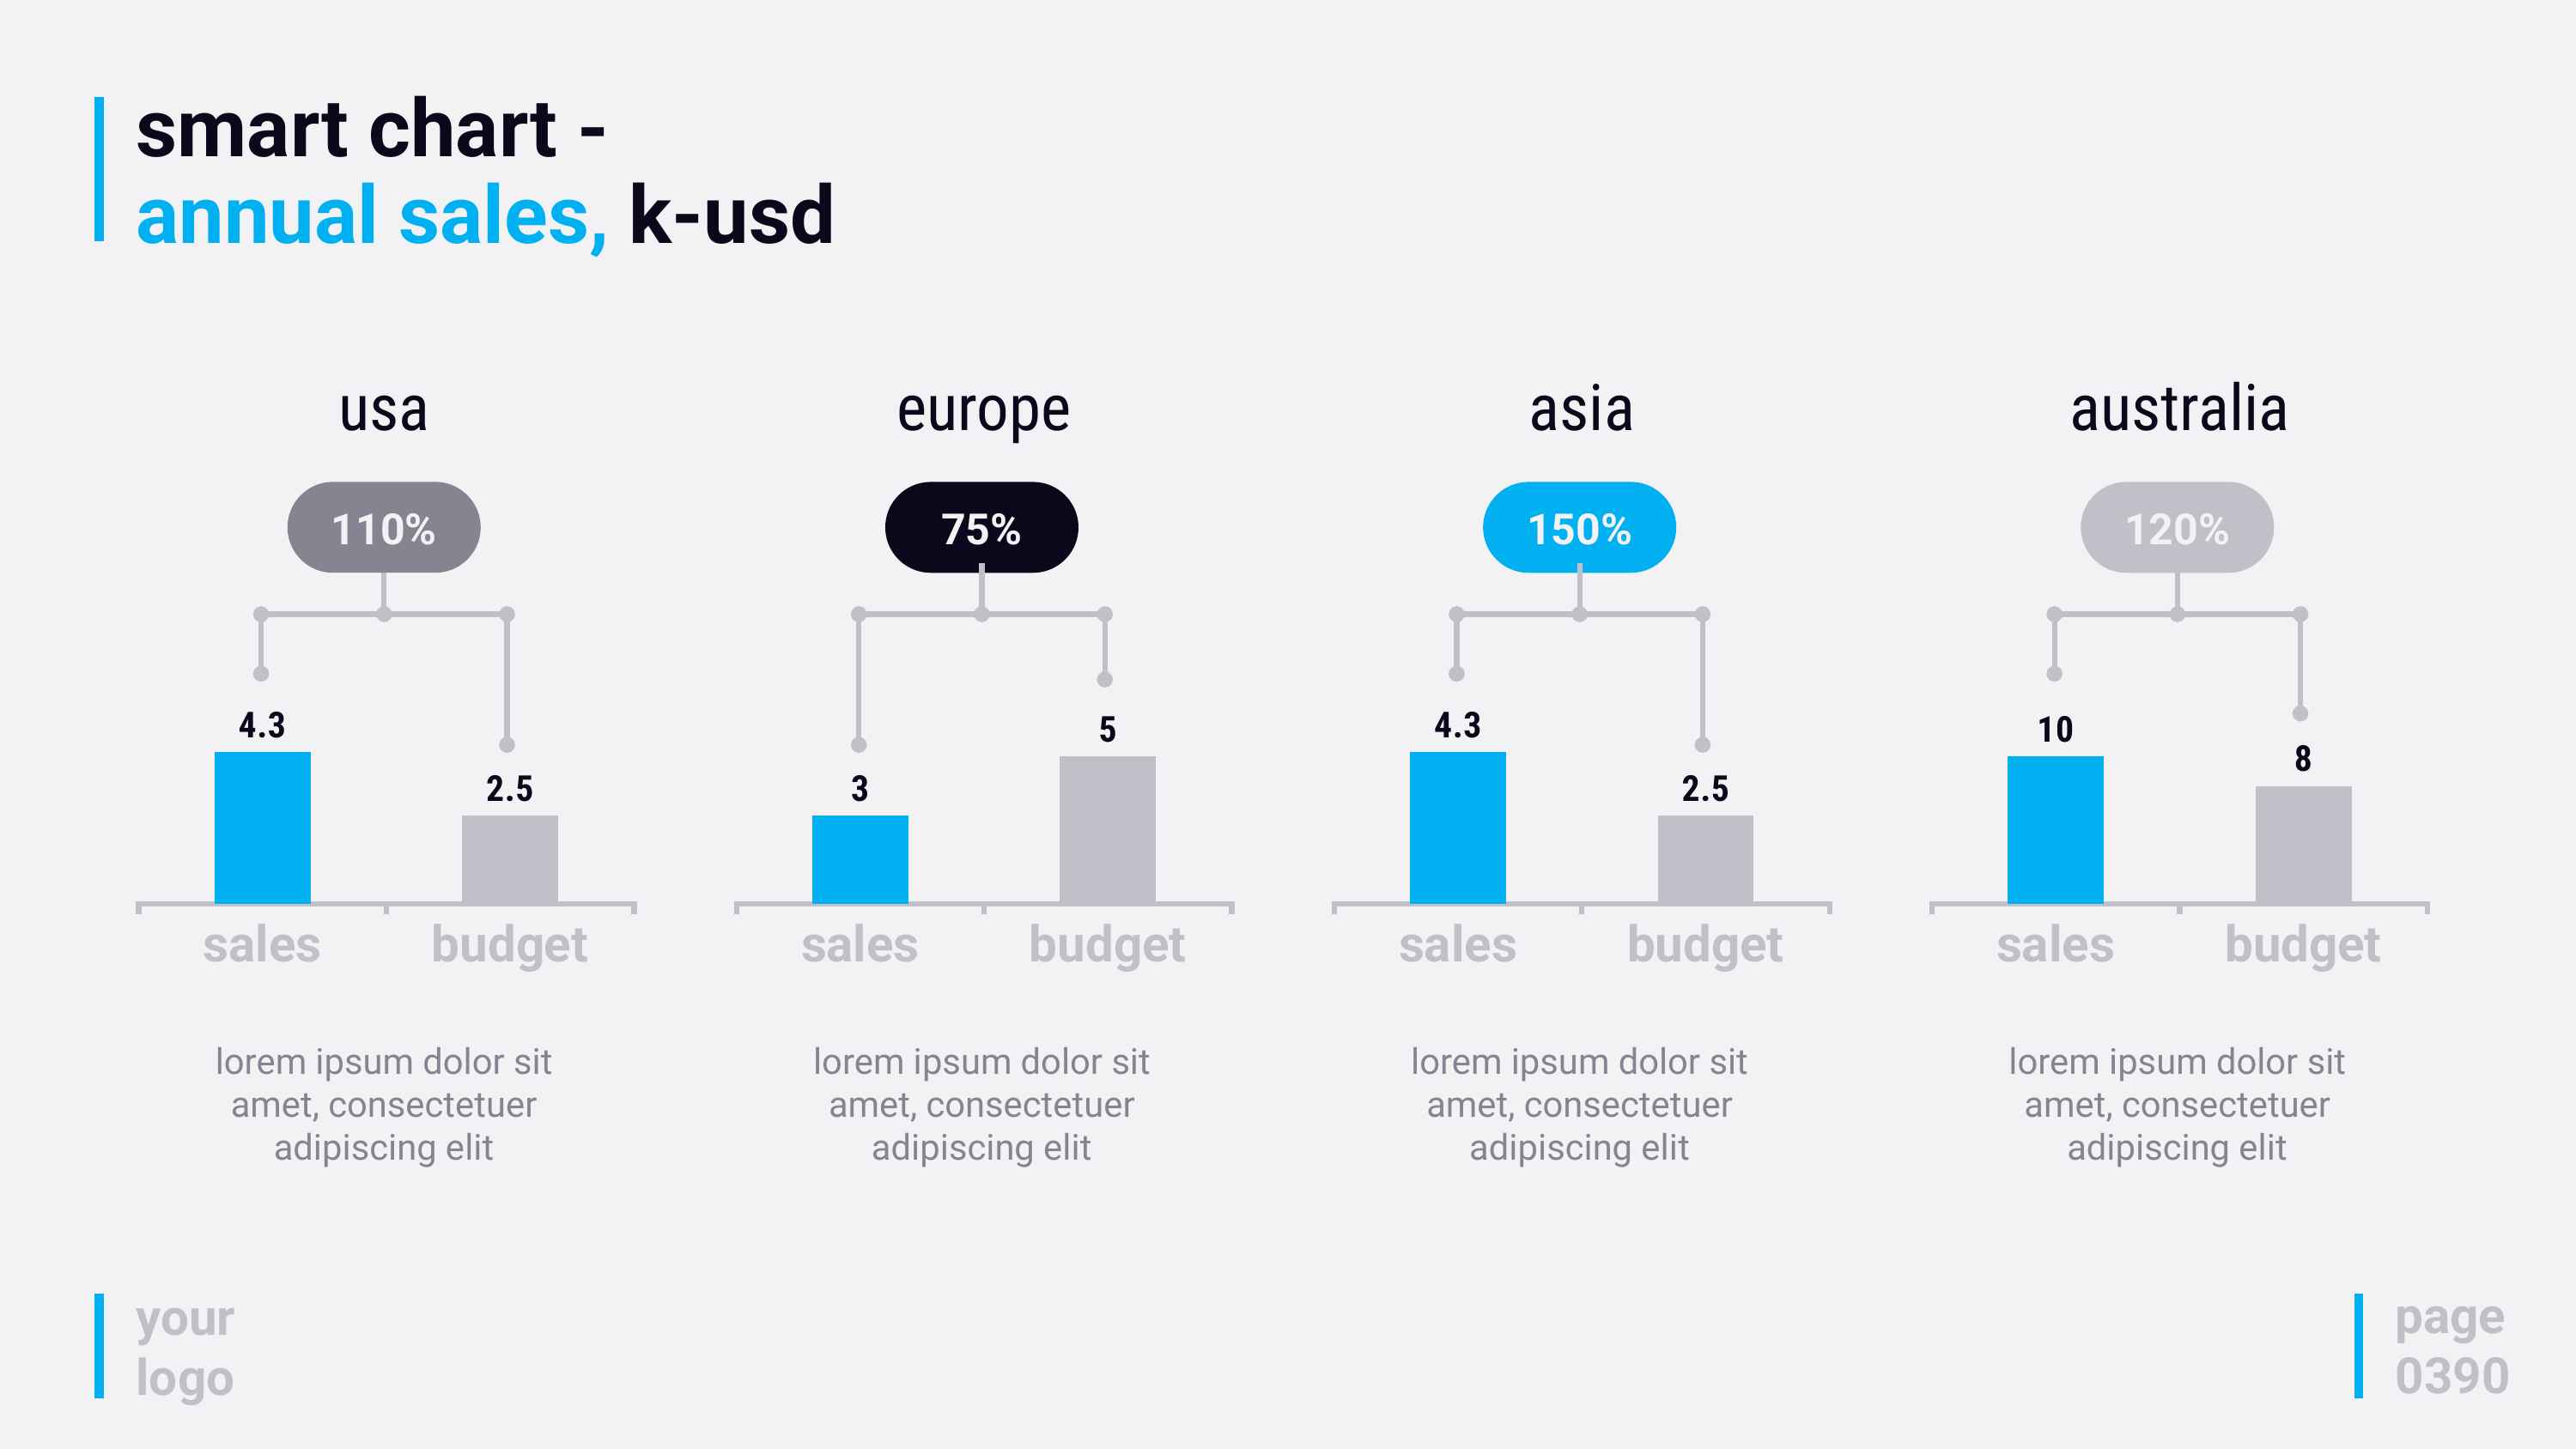

# smart chart - annual sales, k-usd
usa
110%

### Chart

| Category | Q1 |
|---|---|
| sales | 4.3 |
| budget | 2.5 |
lorem ipsum dolor sit amet, consectetuer adipiscing elit
europe
75%

### Chart

| Category | Q1 |
|---|---|
| sales | 3.0 |
| budget | 5.0 |
lorem ipsum dolor sit amet, consectetuer adipiscing elit
asia
150%

### Chart

| Category | Q1 |
|---|---|
| sales | 4.3 |
| budget | 2.5 |
lorem ipsum dolor sit amet, consectetuer adipiscing elit
australia
120%

### Chart

| Category | Q1 |
|---|---|
| sales | 10.0 |
| budget | 8.0 |
lorem ipsum dolor sit amet, consectetuer adipiscing elit
page
0390